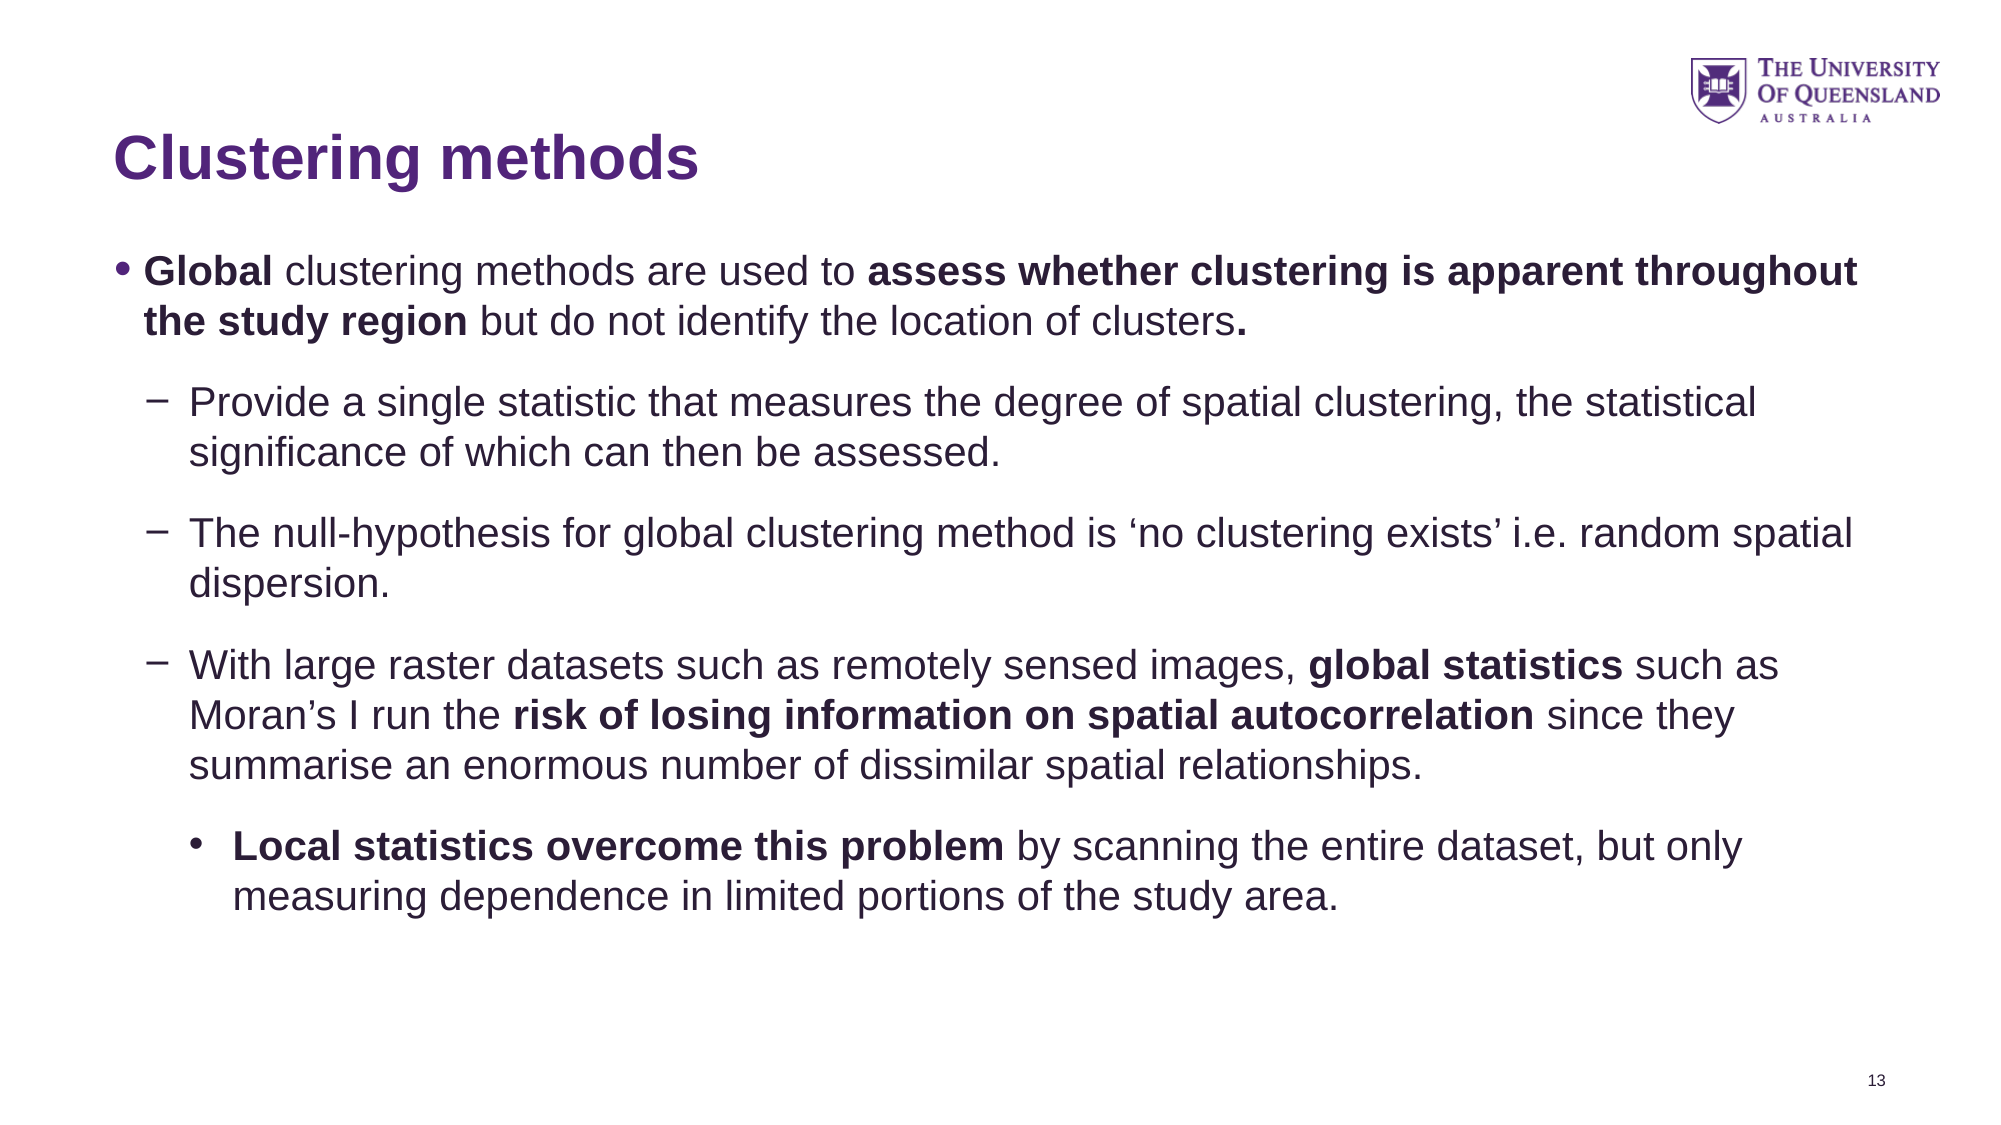

# Clustering methods
Global clustering methods are used to assess whether clustering is apparent throughout the study region but do not identify the location of clusters.
Provide a single statistic that measures the degree of spatial clustering, the statistical significance of which can then be assessed.
The null-hypothesis for global clustering method is ‘no clustering exists’ i.e. random spatial dispersion.
With large raster datasets such as remotely sensed images, global statistics such as Moran’s I run the risk of losing information on spatial autocorrelation since they summarise an enormous number of dissimilar spatial relationships.
Local statistics overcome this problem by scanning the entire dataset, but only measuring dependence in limited portions of the study area.

13